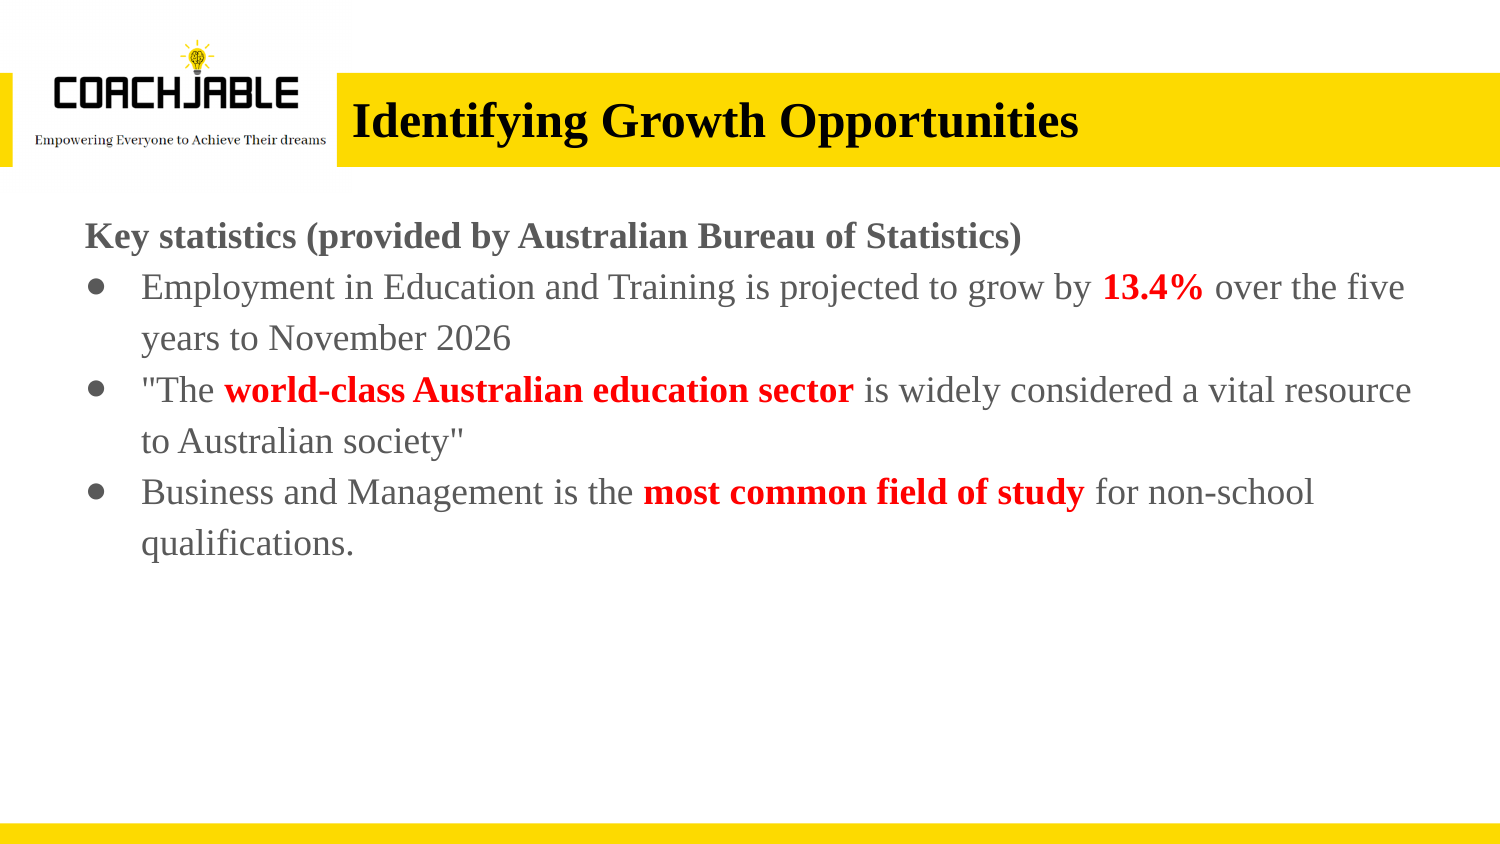

# Identifying Growth Opportunities
Key statistics (provided by Australian Bureau of Statistics)
Employment in Education and Training is projected to grow by 13.4% over the five years to November 2026
"The world-class Australian education sector is widely considered a vital resource to Australian society"
Business and Management is the most common field of study for non-school qualifications.